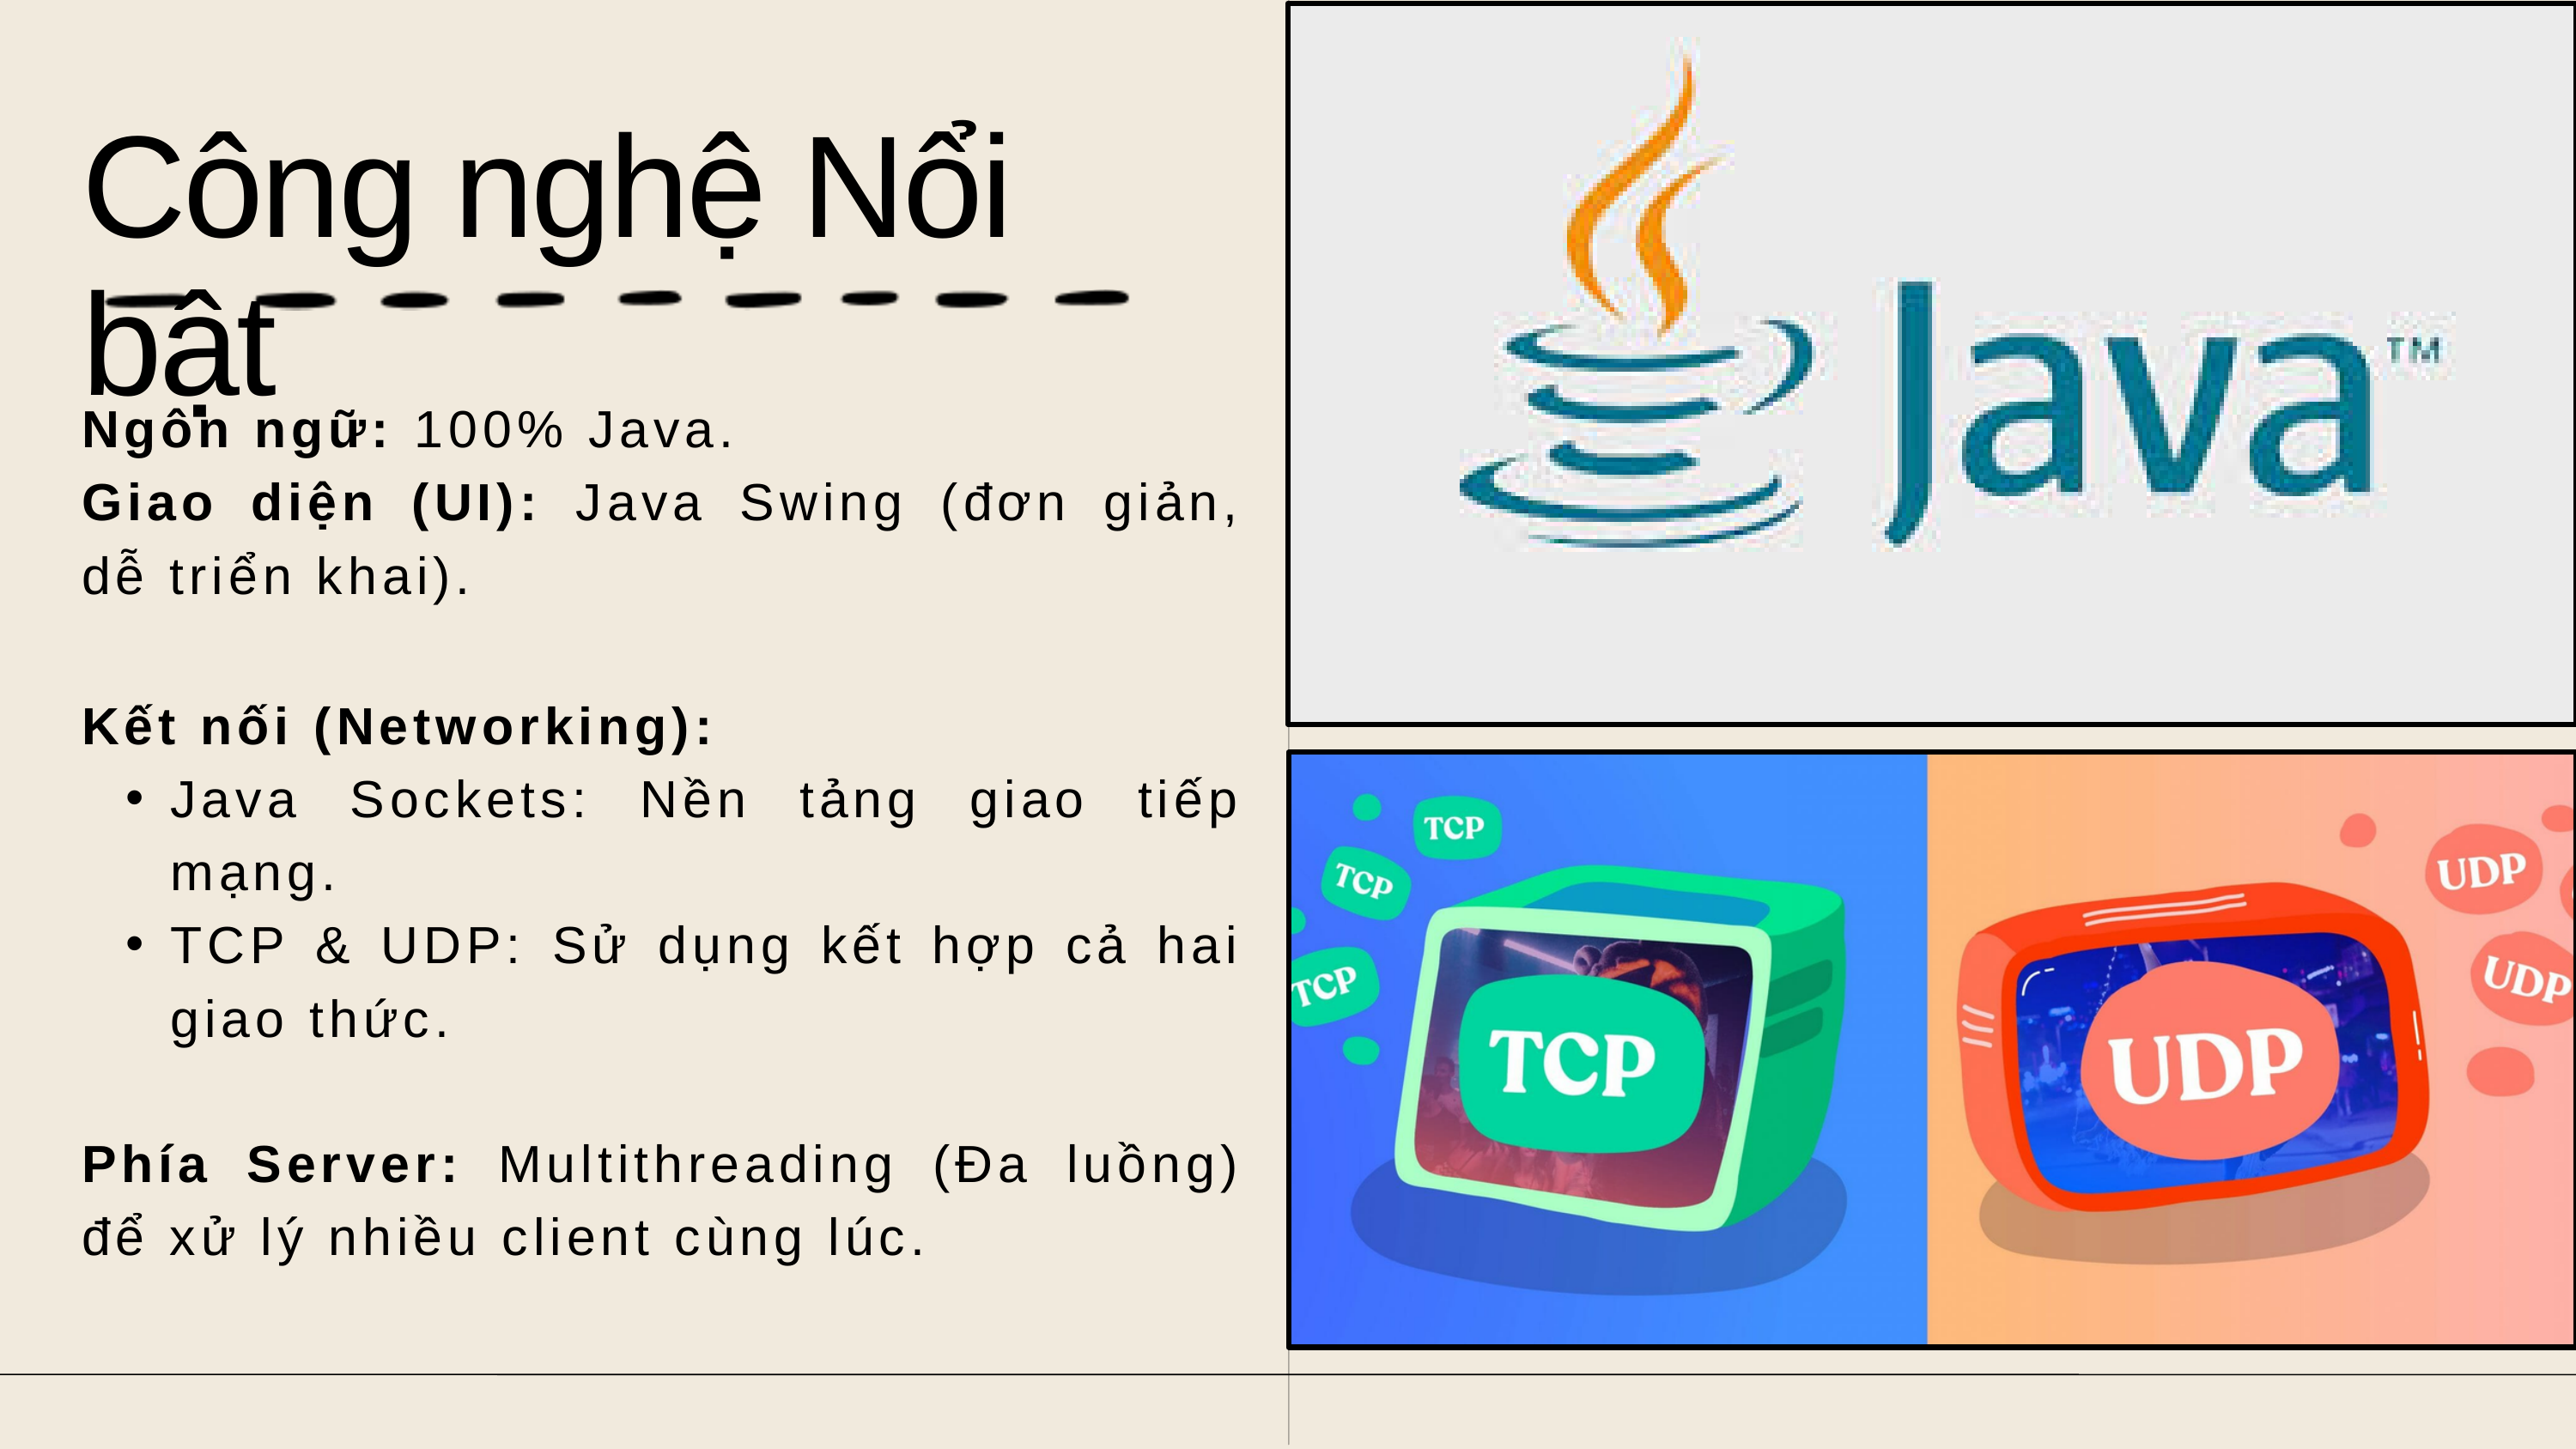

Công nghệ Nổi bật

Ngôn ngữ: 100% Java.
Giao diện (UI): Java Swing (đơn giản, dễ triển khai).

Kết nối (Networking):
Java Sockets: Nền tảng giao tiếp mạng.
TCP & UDP: Sử dụng kết hợp cả hai giao thức.

Phía Server: Multithreading (Đa luồng) để xử lý nhiều client cùng lúc.